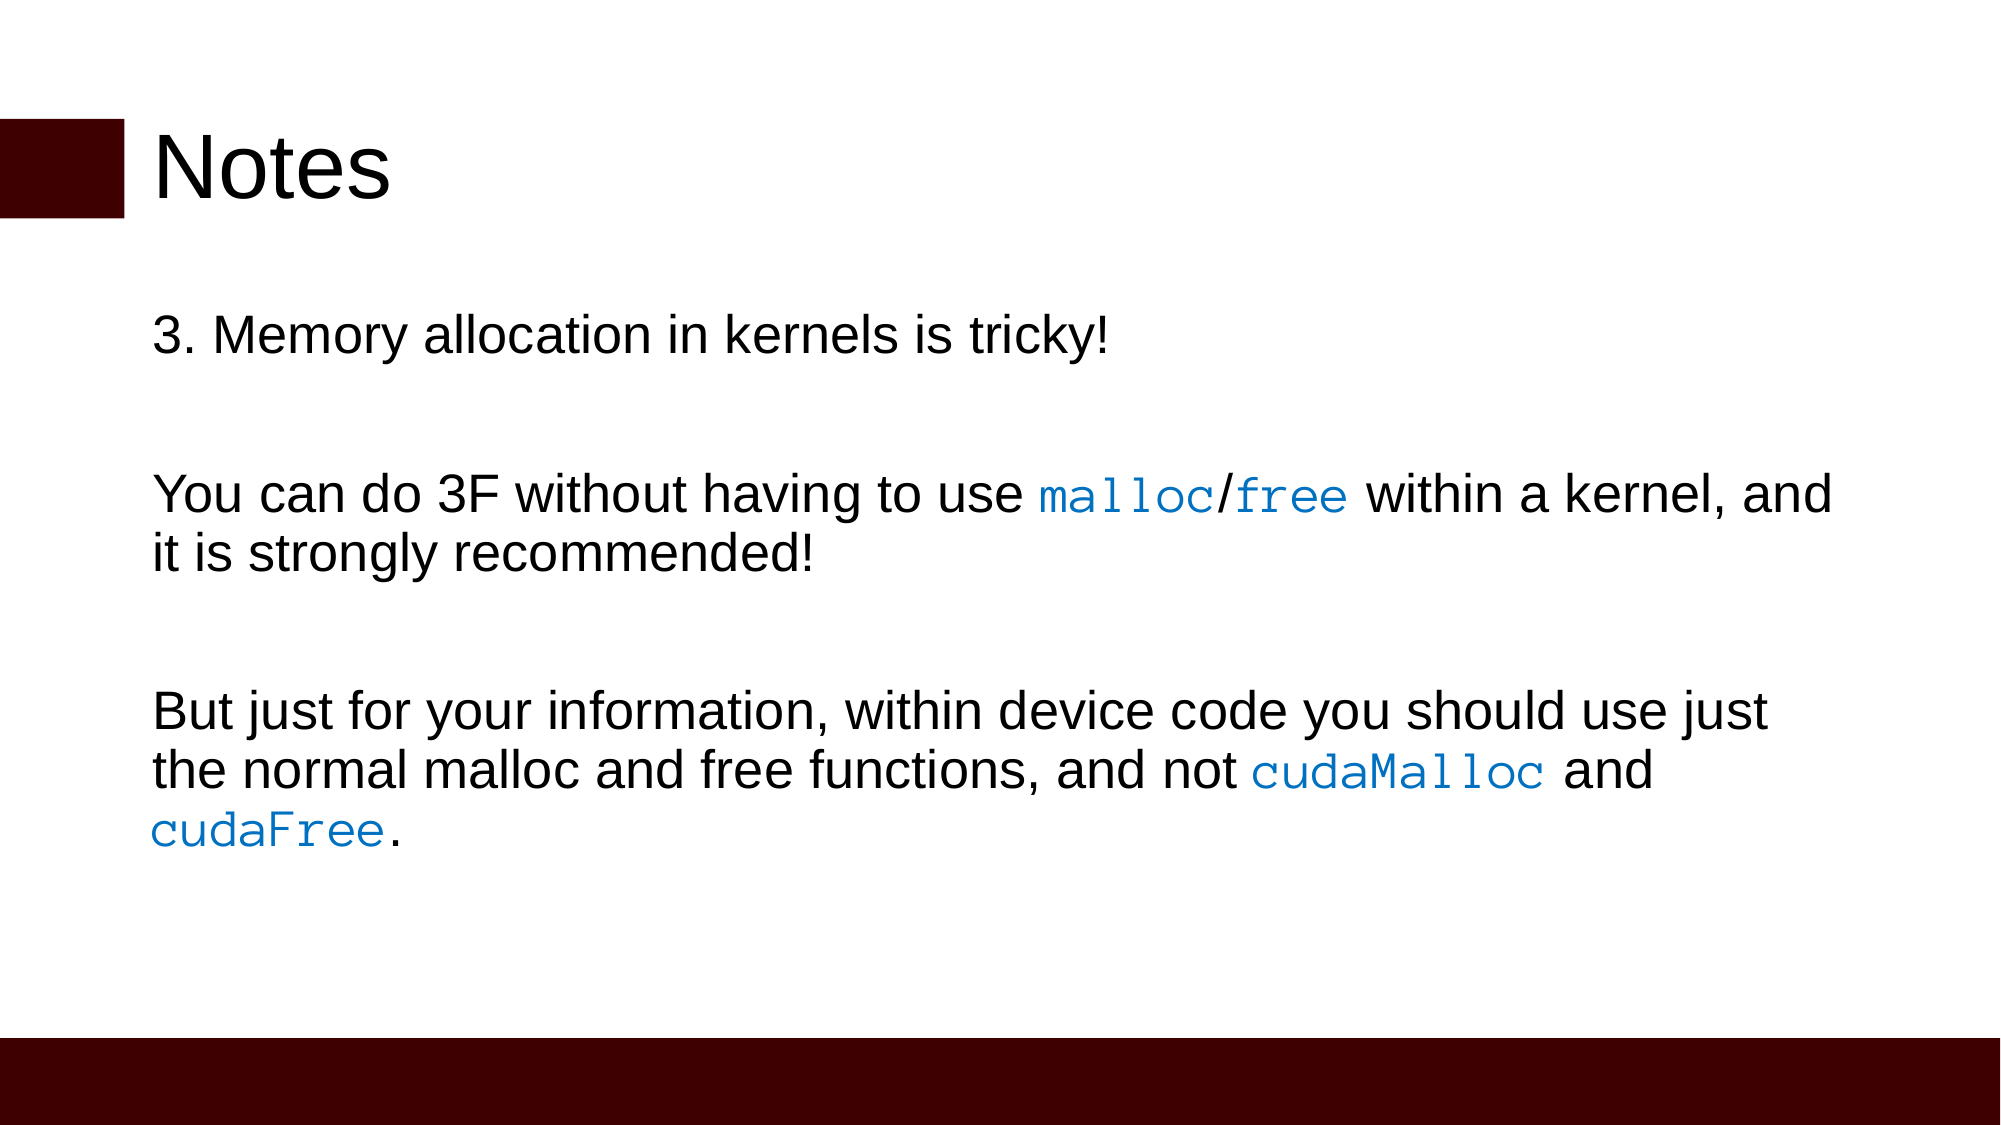

# Notes
3. Memory allocation in kernels is tricky!

You can do 3F without having to use malloc/free within a kernel, and it is strongly recommended!

But just for your information, within device code you should use just the normal malloc and free functions, and not cudaMalloc and cudaFree.